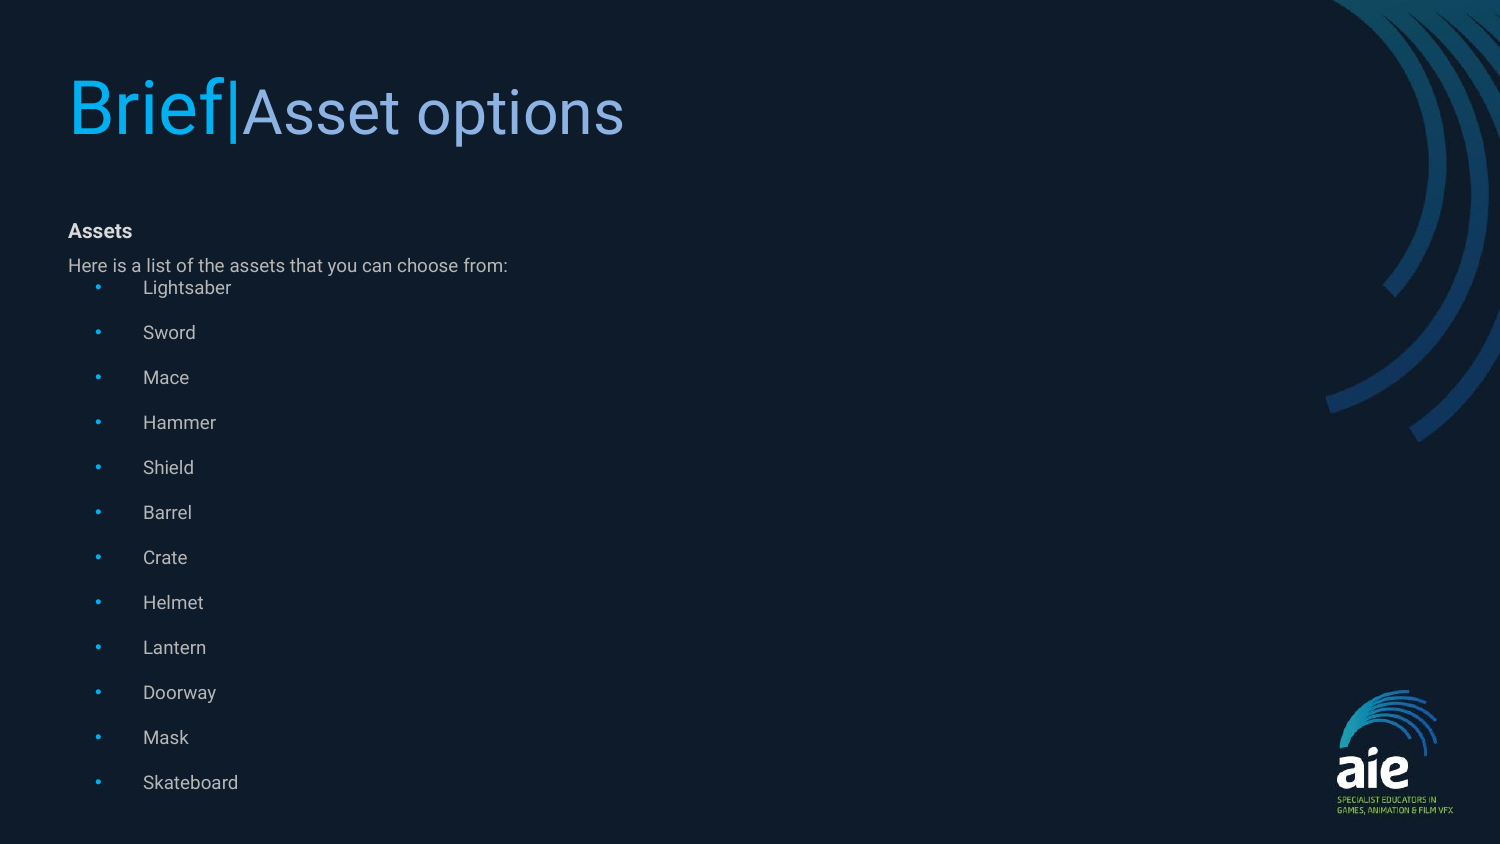

# Brief|Asset options
Assets
Here is a list of the assets that you can choose from:
Lightsaber

Sword

Mace

Hammer

Shield

Barrel

Crate

Helmet

Lantern

Doorway

Mask

Skateboard